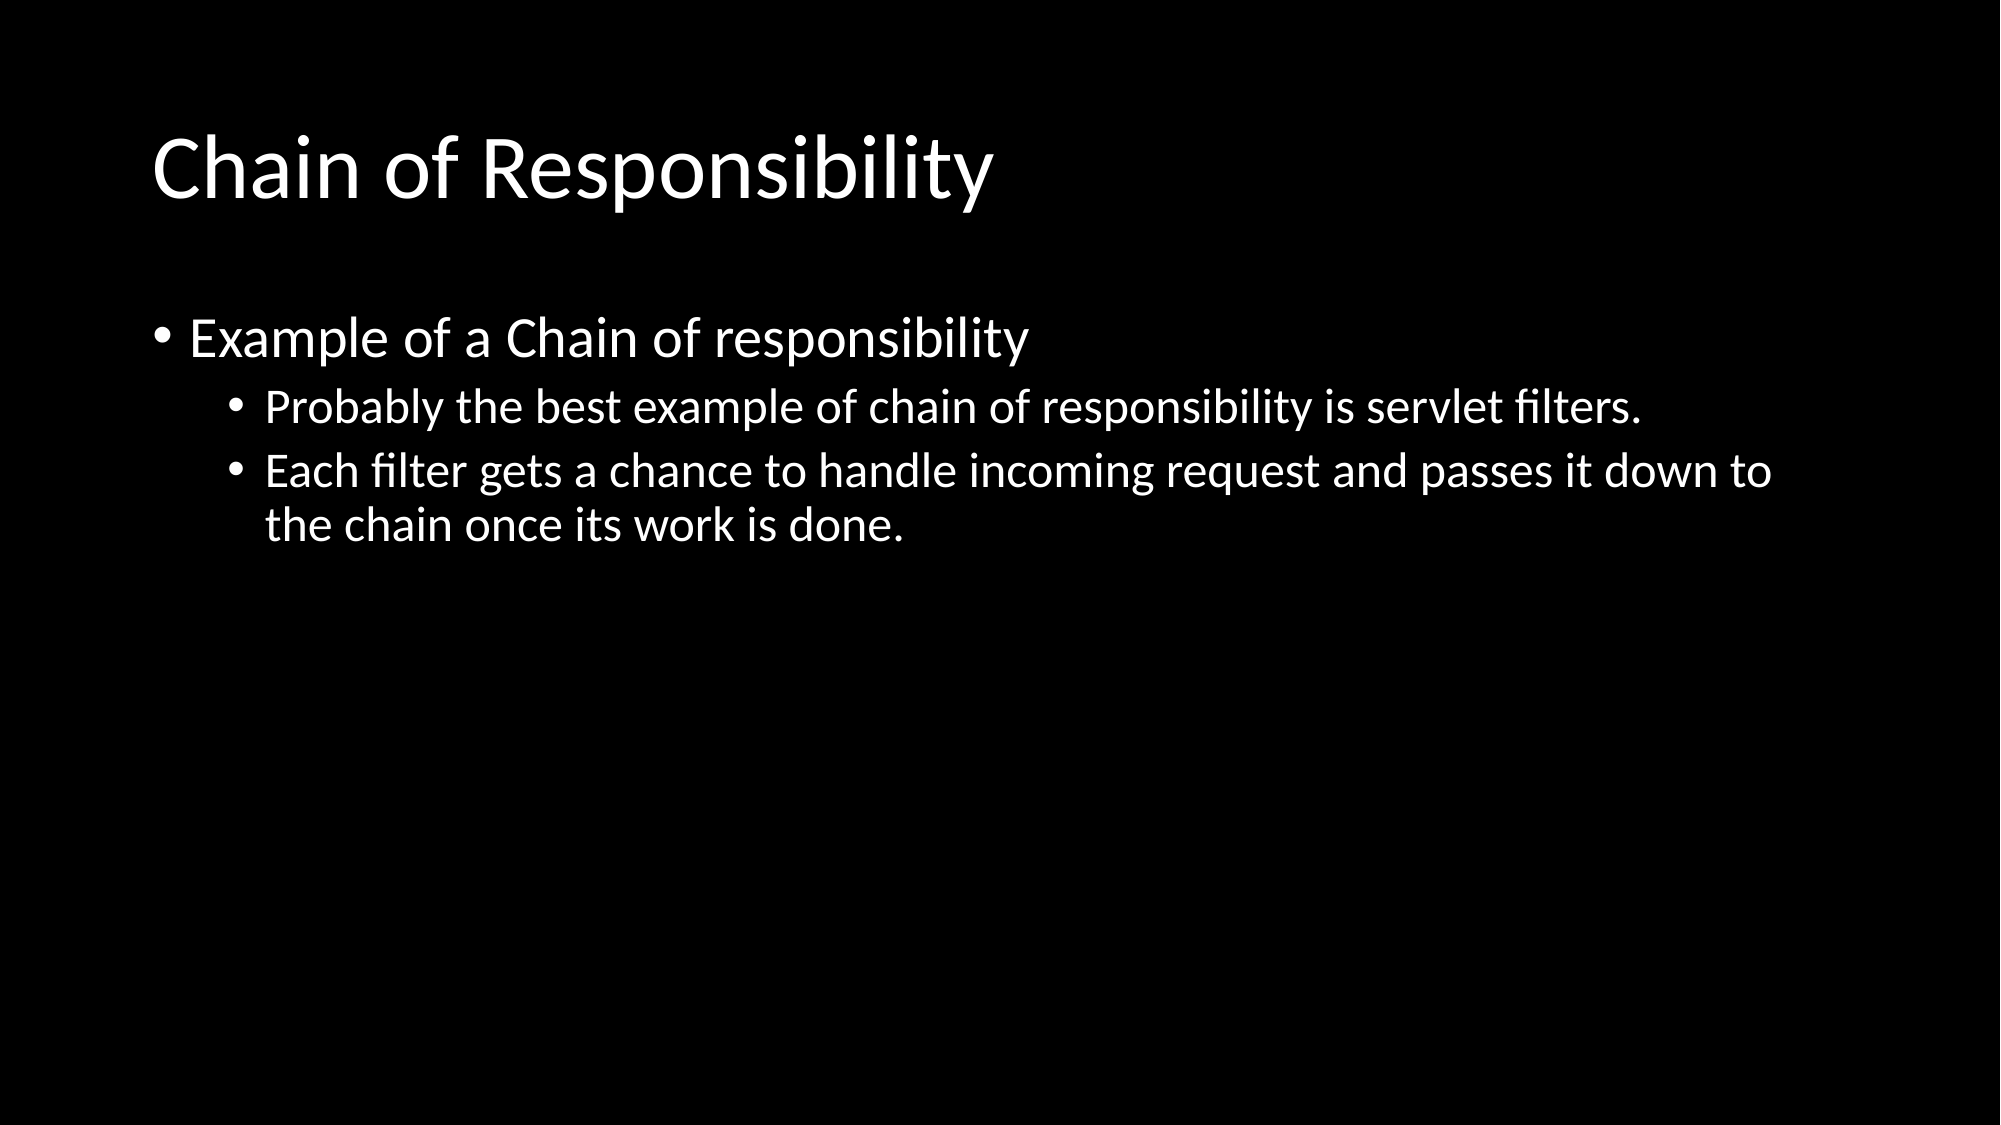

# Chain of Responsibility
Example of a Chain of responsibility
Probably the best example of chain of responsibility is servlet filters.
Each filter gets a chance to handle incoming request and passes it down to the chain once its work is done.